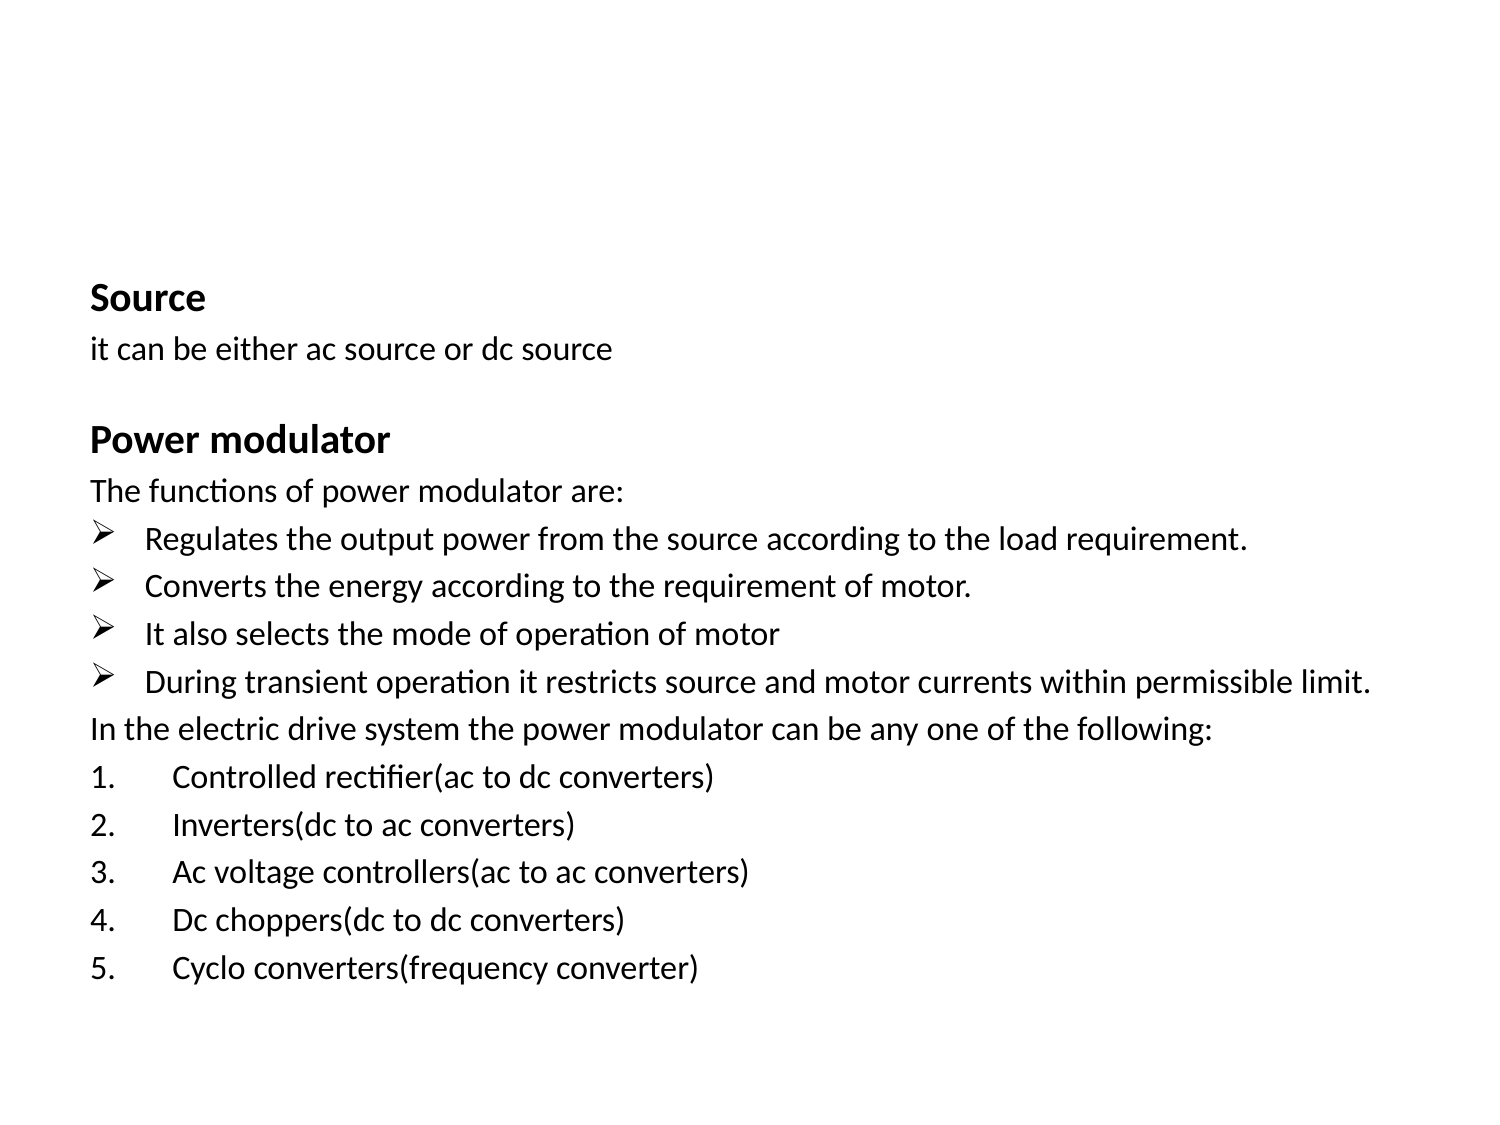

#
Source
it can be either ac source or dc source

Power modulator
The functions of power modulator are:
Regulates the output power from the source according to the load requirement.
Converts the energy according to the requirement of motor.
It also selects the mode of operation of motor
During transient operation it restricts source and motor currents within permissible limit.
In the electric drive system the power modulator can be any one of the following:
Controlled rectifier(ac to dc converters)
Inverters(dc to ac converters)
Ac voltage controllers(ac to ac converters)
Dc choppers(dc to dc converters)
Cyclo converters(frequency converter)